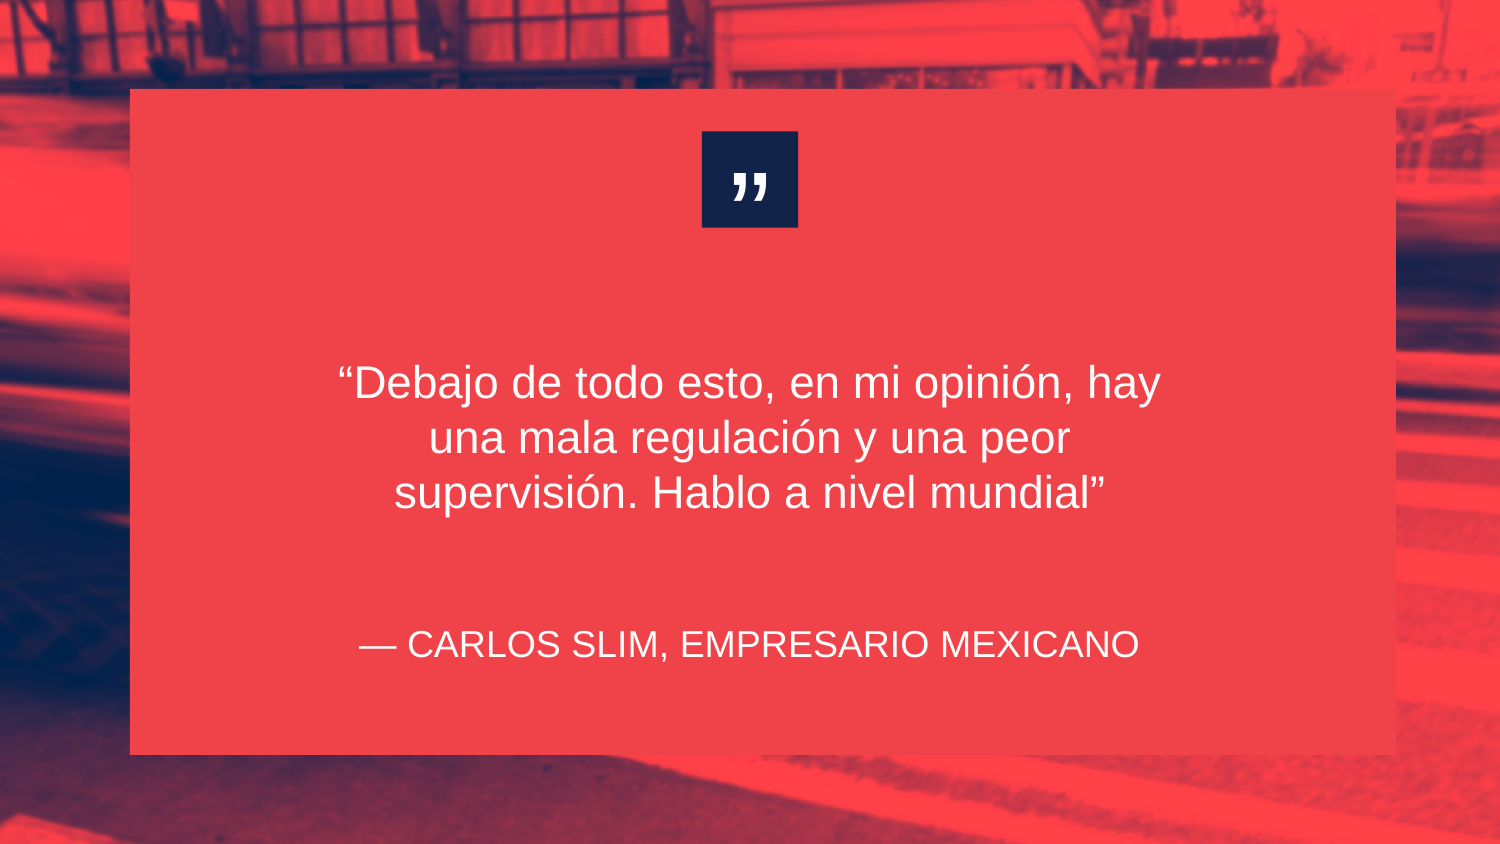

”
“Debajo de todo esto, en mi opinión, hay una mala regulación y una peor supervisión. Hablo a nivel mundial”
# — CARLOS SLIM, EMPRESARIO MEXICANO